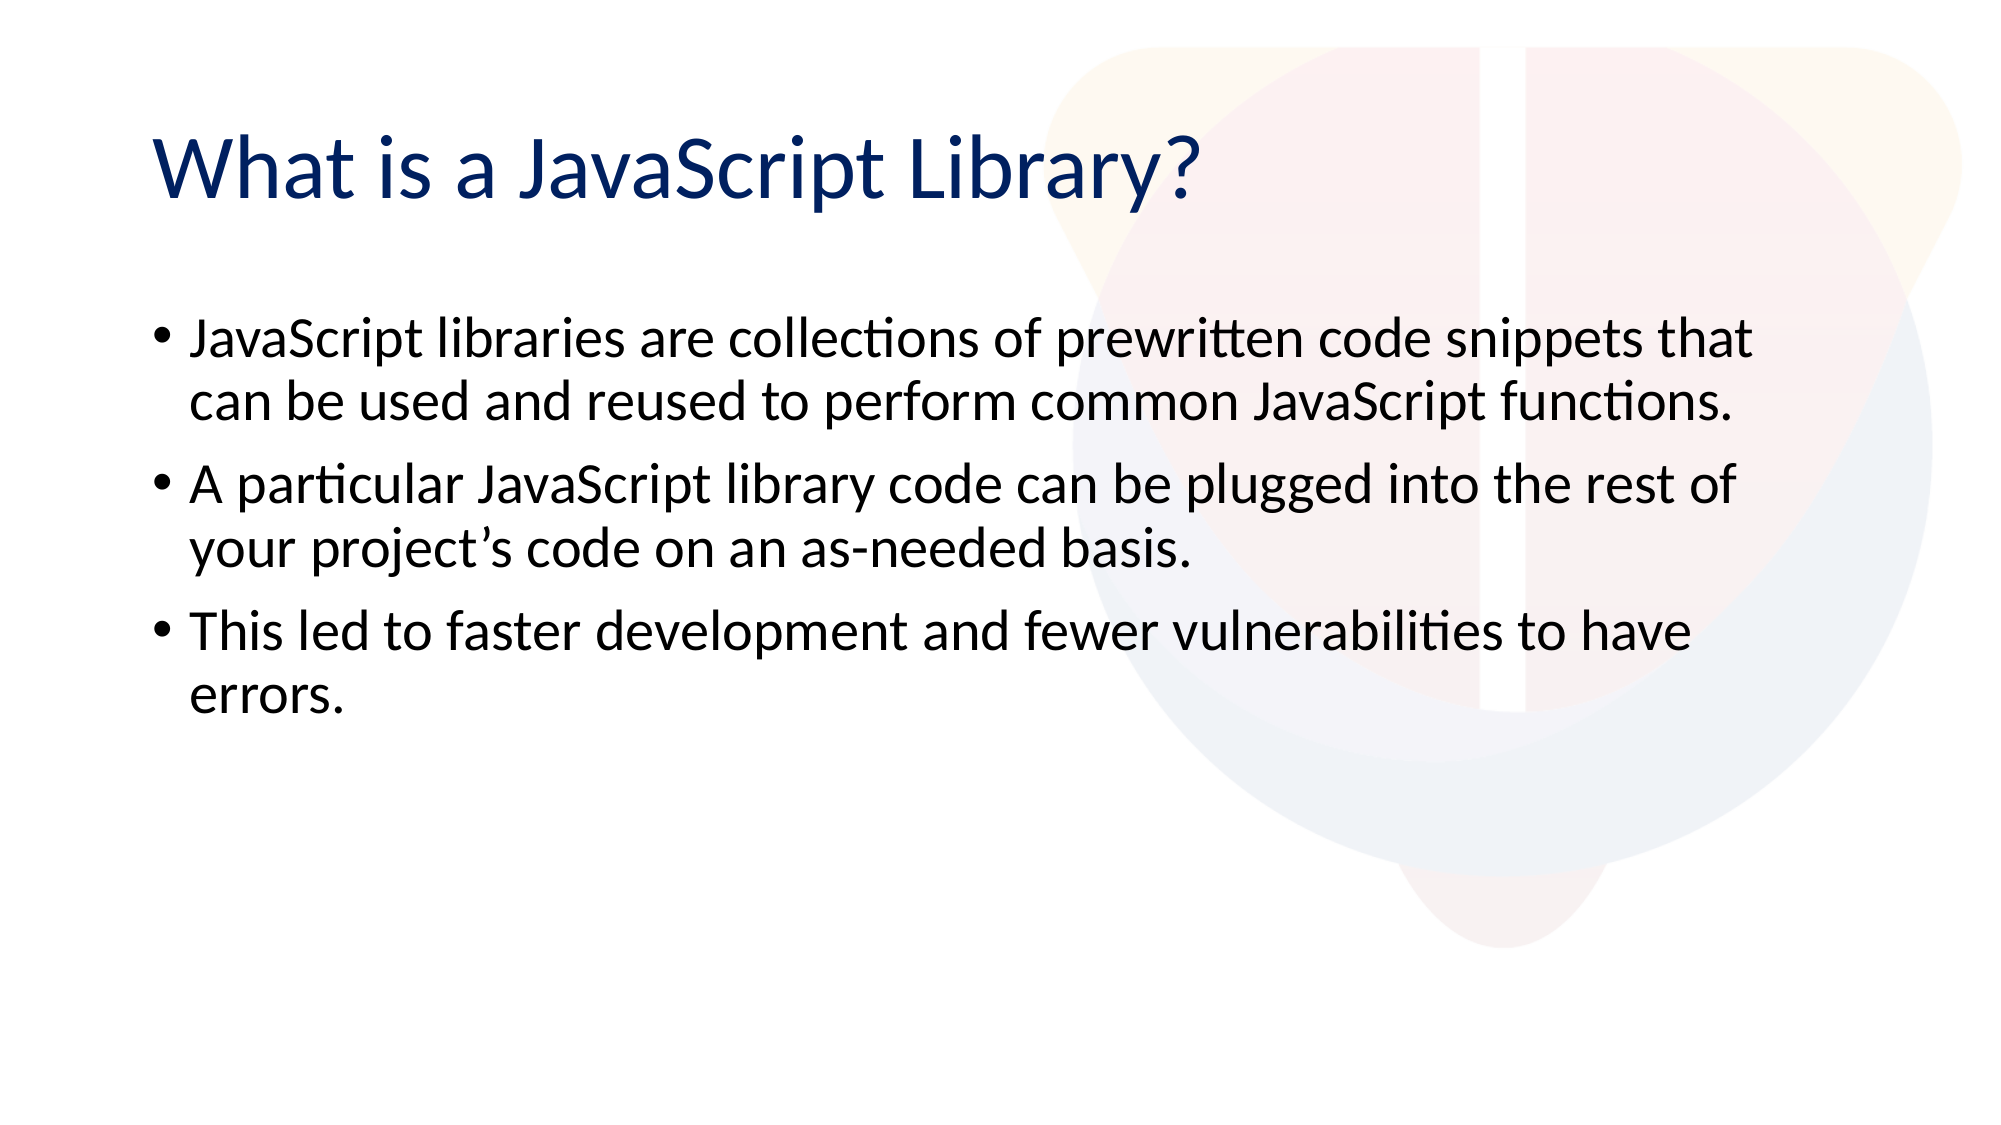

# What is a JavaScript Library?
JavaScript libraries are collections of prewritten code snippets that can be used and reused to perform common JavaScript functions.
A particular JavaScript library code can be plugged into the rest of your project’s code on an as-needed basis.
This led to faster development and fewer vulnerabilities to have errors.